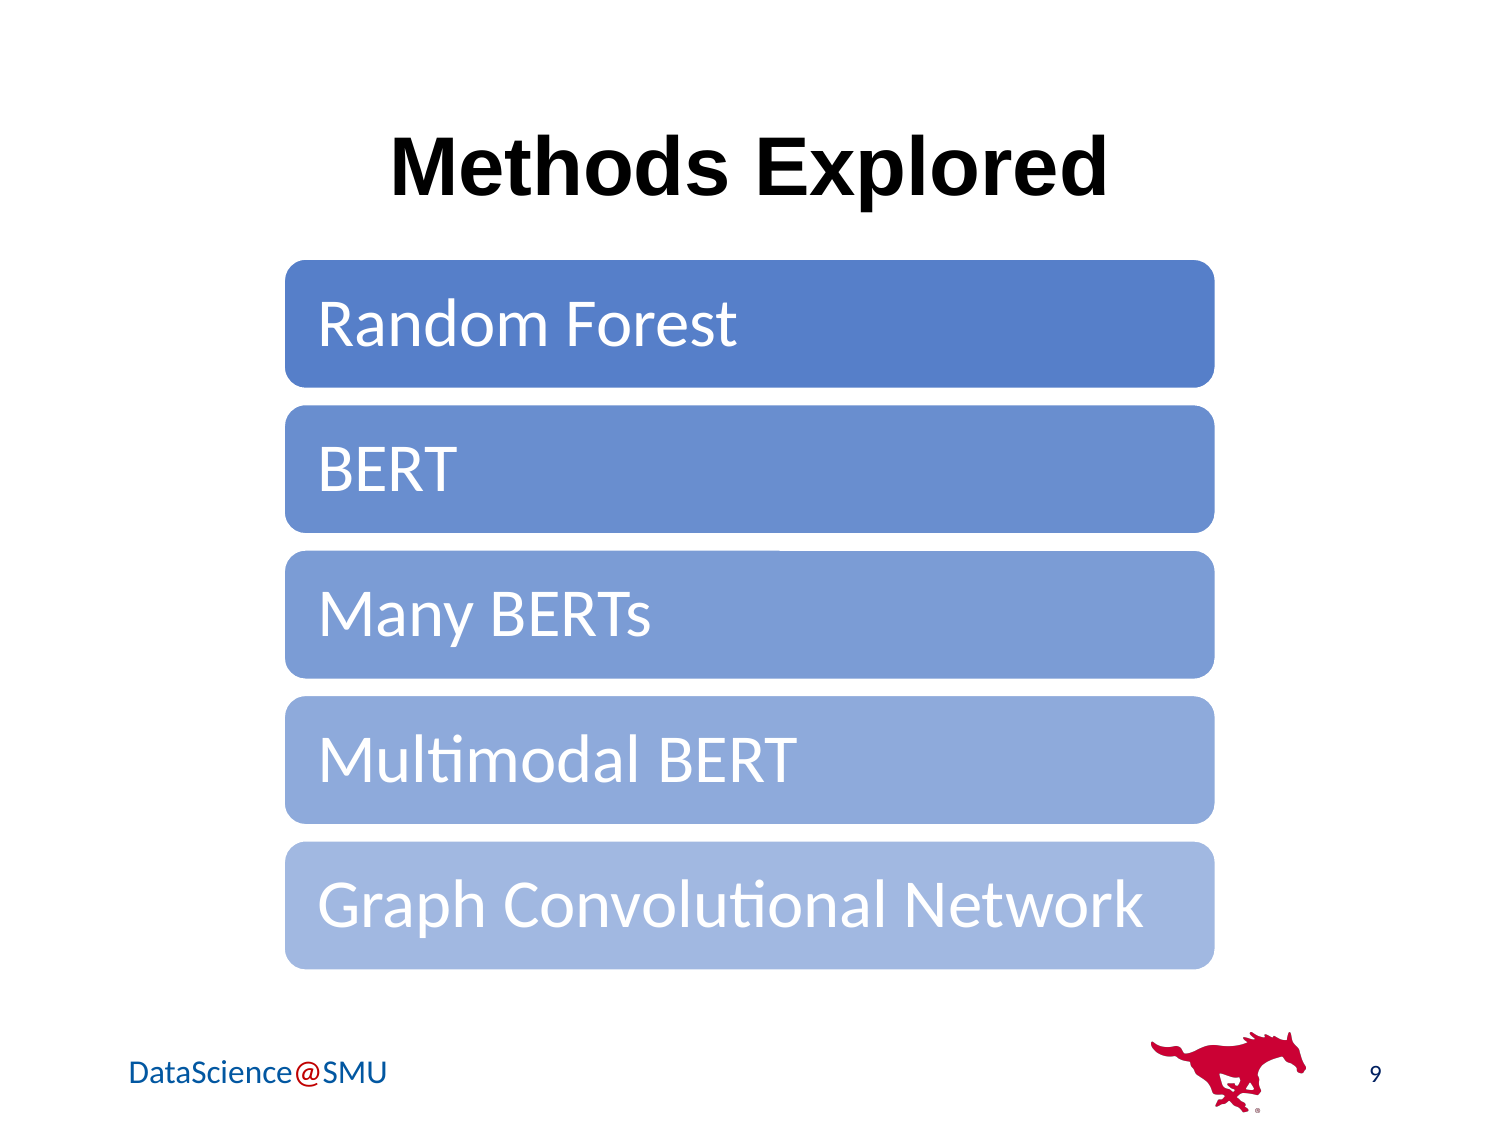

# Methods Explored
Random Forest
BERT
Many BERTs
Multimodal BERT
Graph Convolutional Network
9